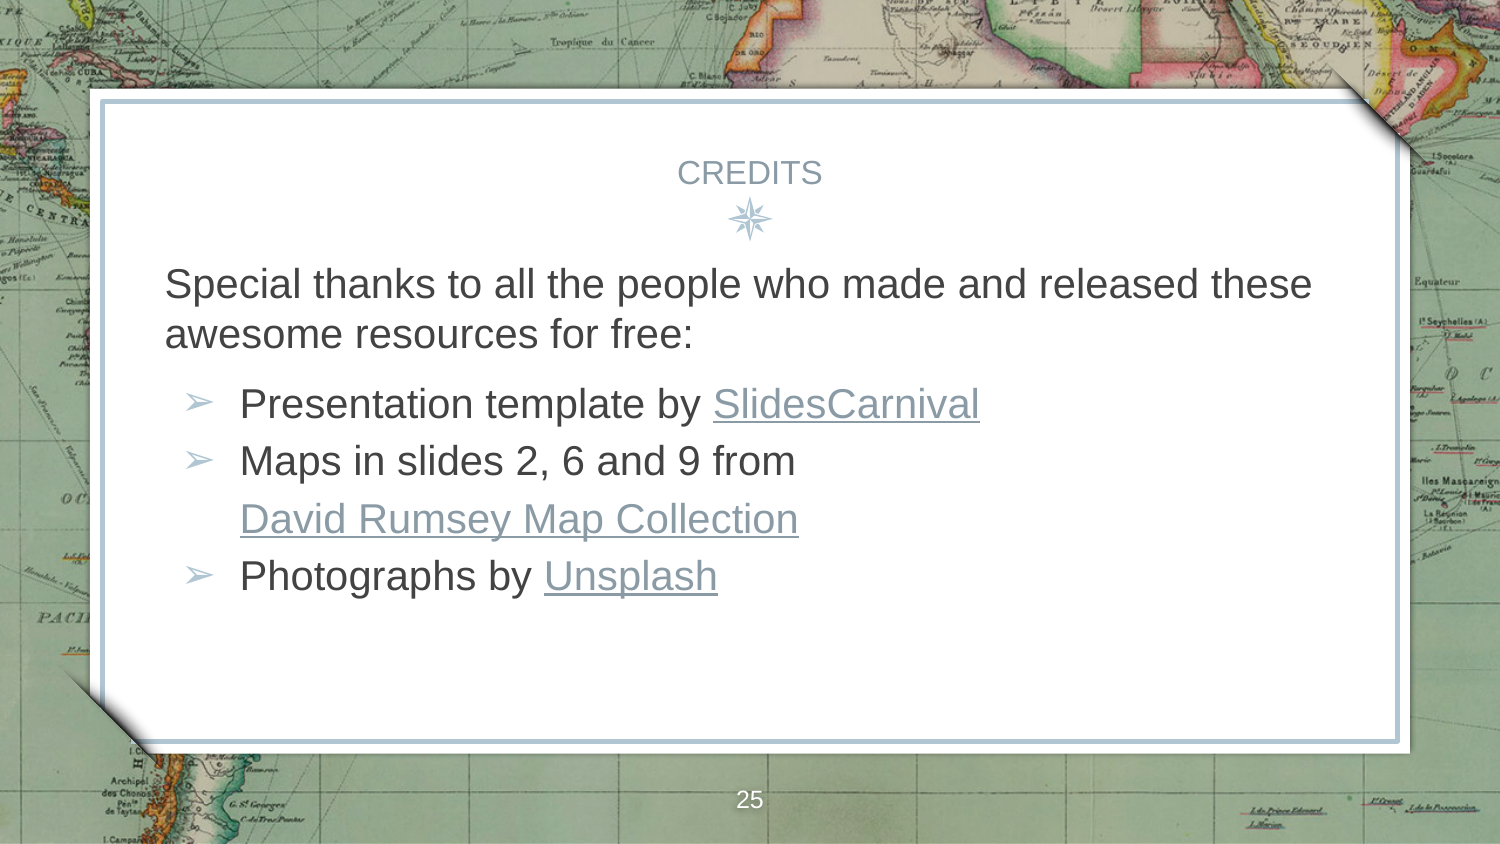

# CREDITS
Special thanks to all the people who made and released these awesome resources for free:
Presentation template by SlidesCarnival
Maps in slides 2, 6 and 9 from David Rumsey Map Collection
Photographs by Unsplash
25